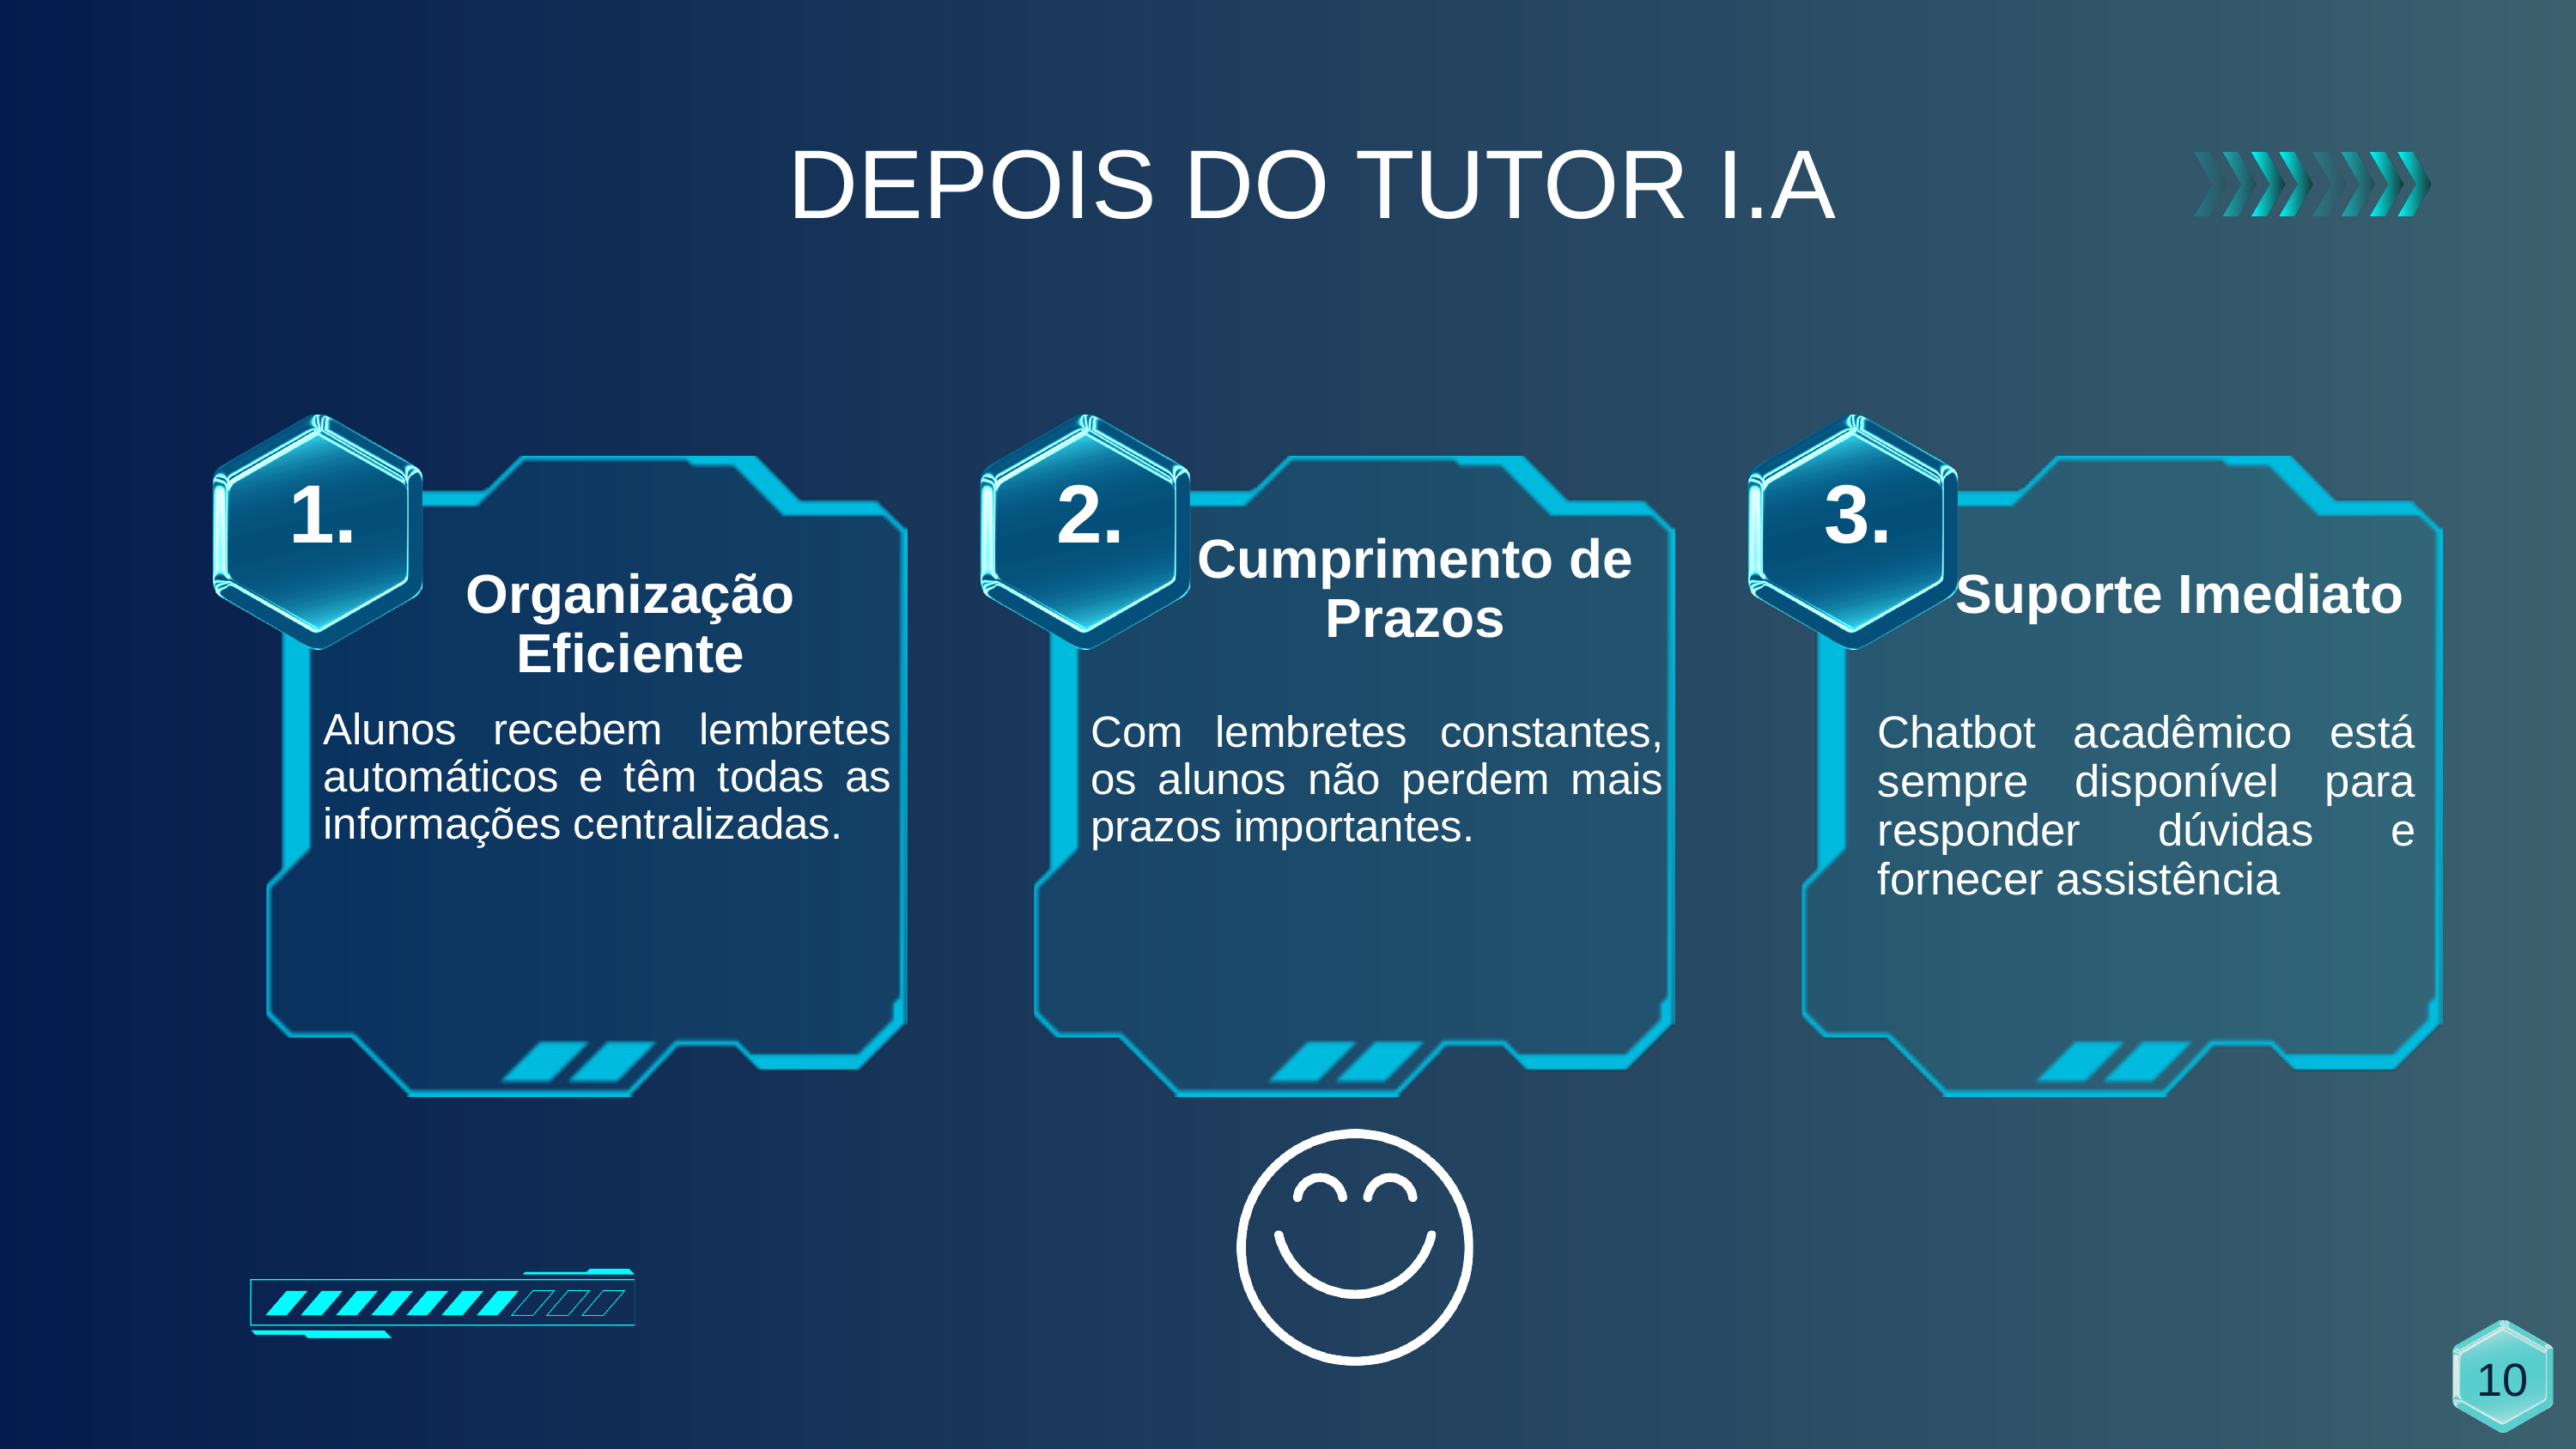

DEPOIS DO TUTOR I.A

1.
2.
3.
Cumprimento de Prazos
Organização Eficiente
Suporte Imediato
Alunos recebem lembretes automáticos e têm todas as informações centralizadas.
Chatbot acadêmico está sempre disponível para responder dúvidas e fornecer assistência
Com lembretes constantes, os alunos não perdem mais prazos importantes.

10